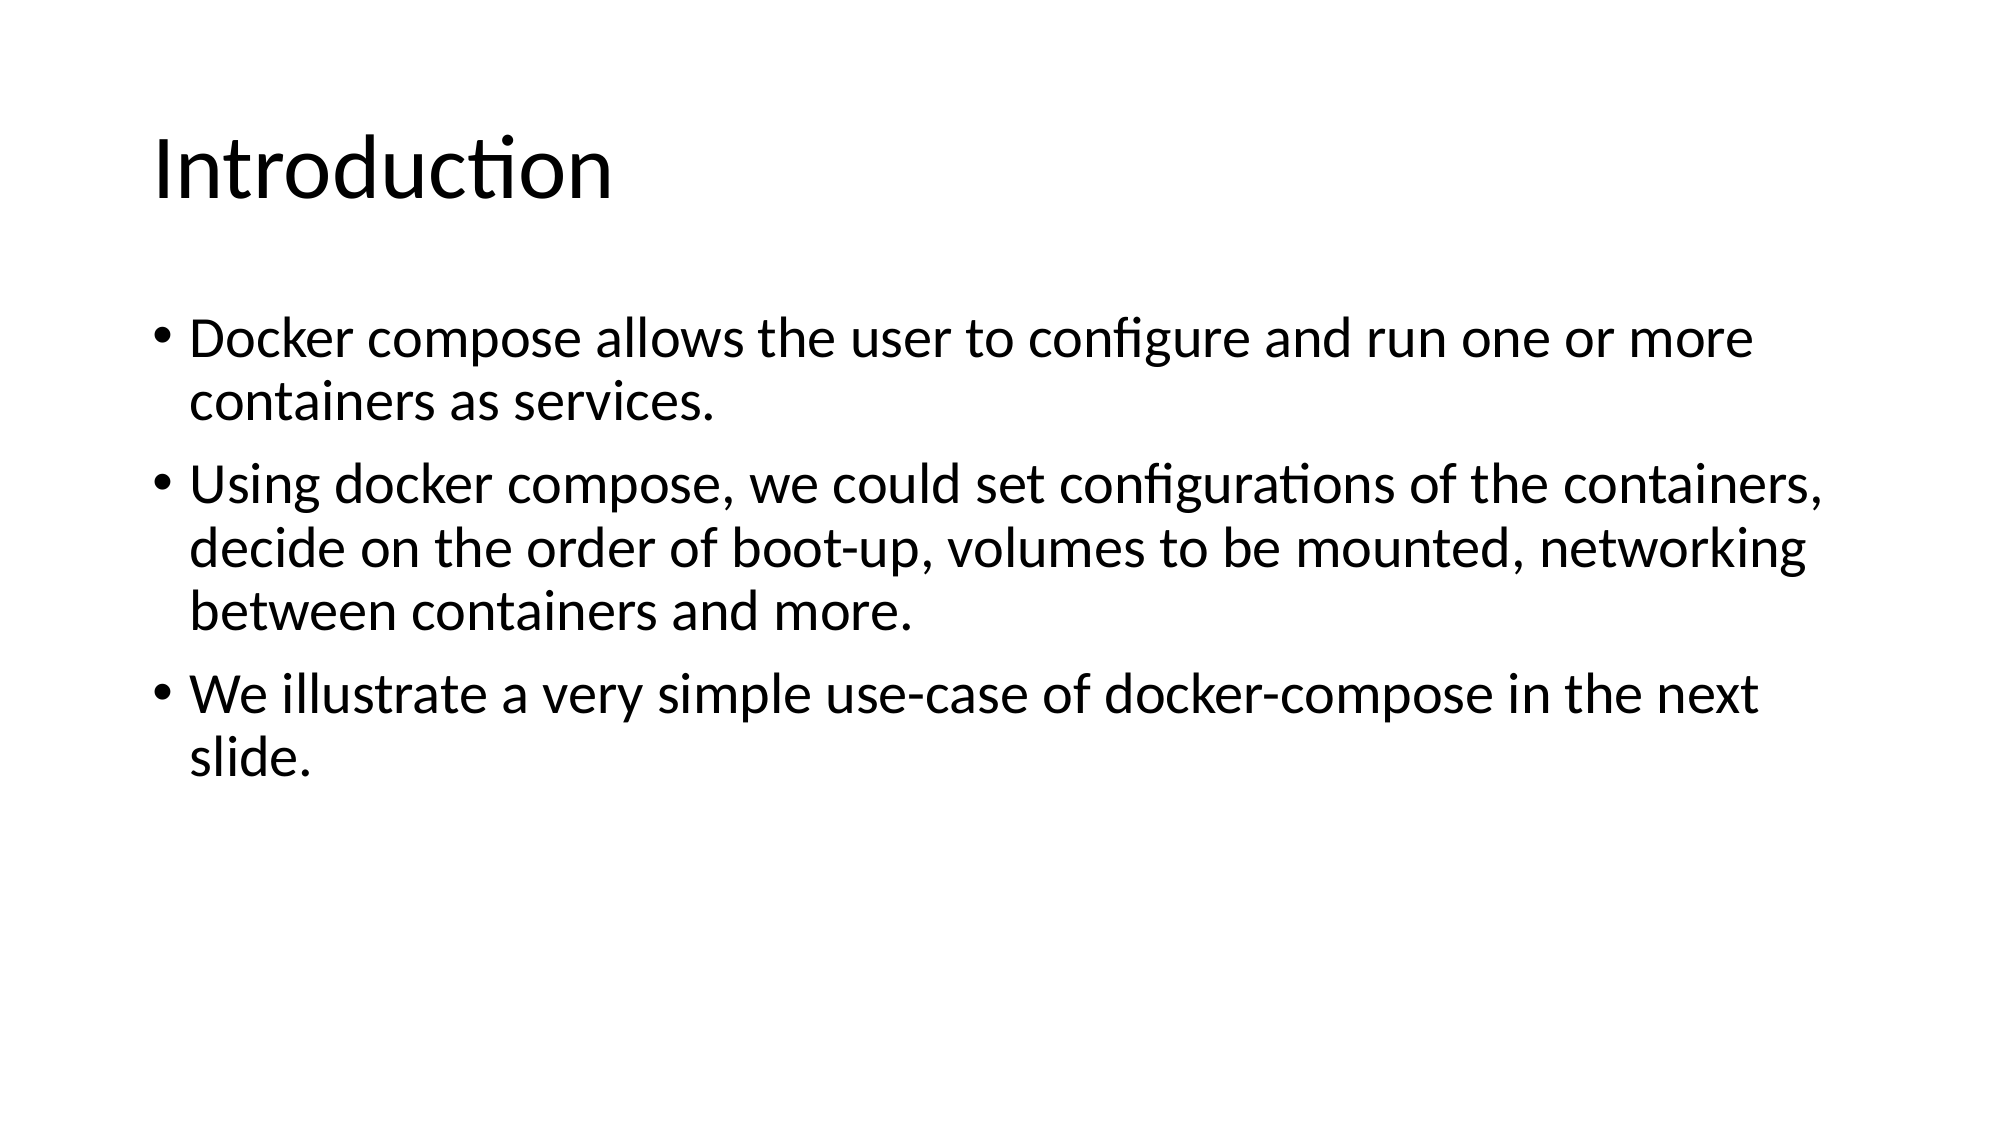

# Introduction
Docker compose allows the user to configure and run one or more containers as services.
Using docker compose, we could set configurations of the containers, decide on the order of boot-up, volumes to be mounted, networking between containers and more.
We illustrate a very simple use-case of docker-compose in the next slide.